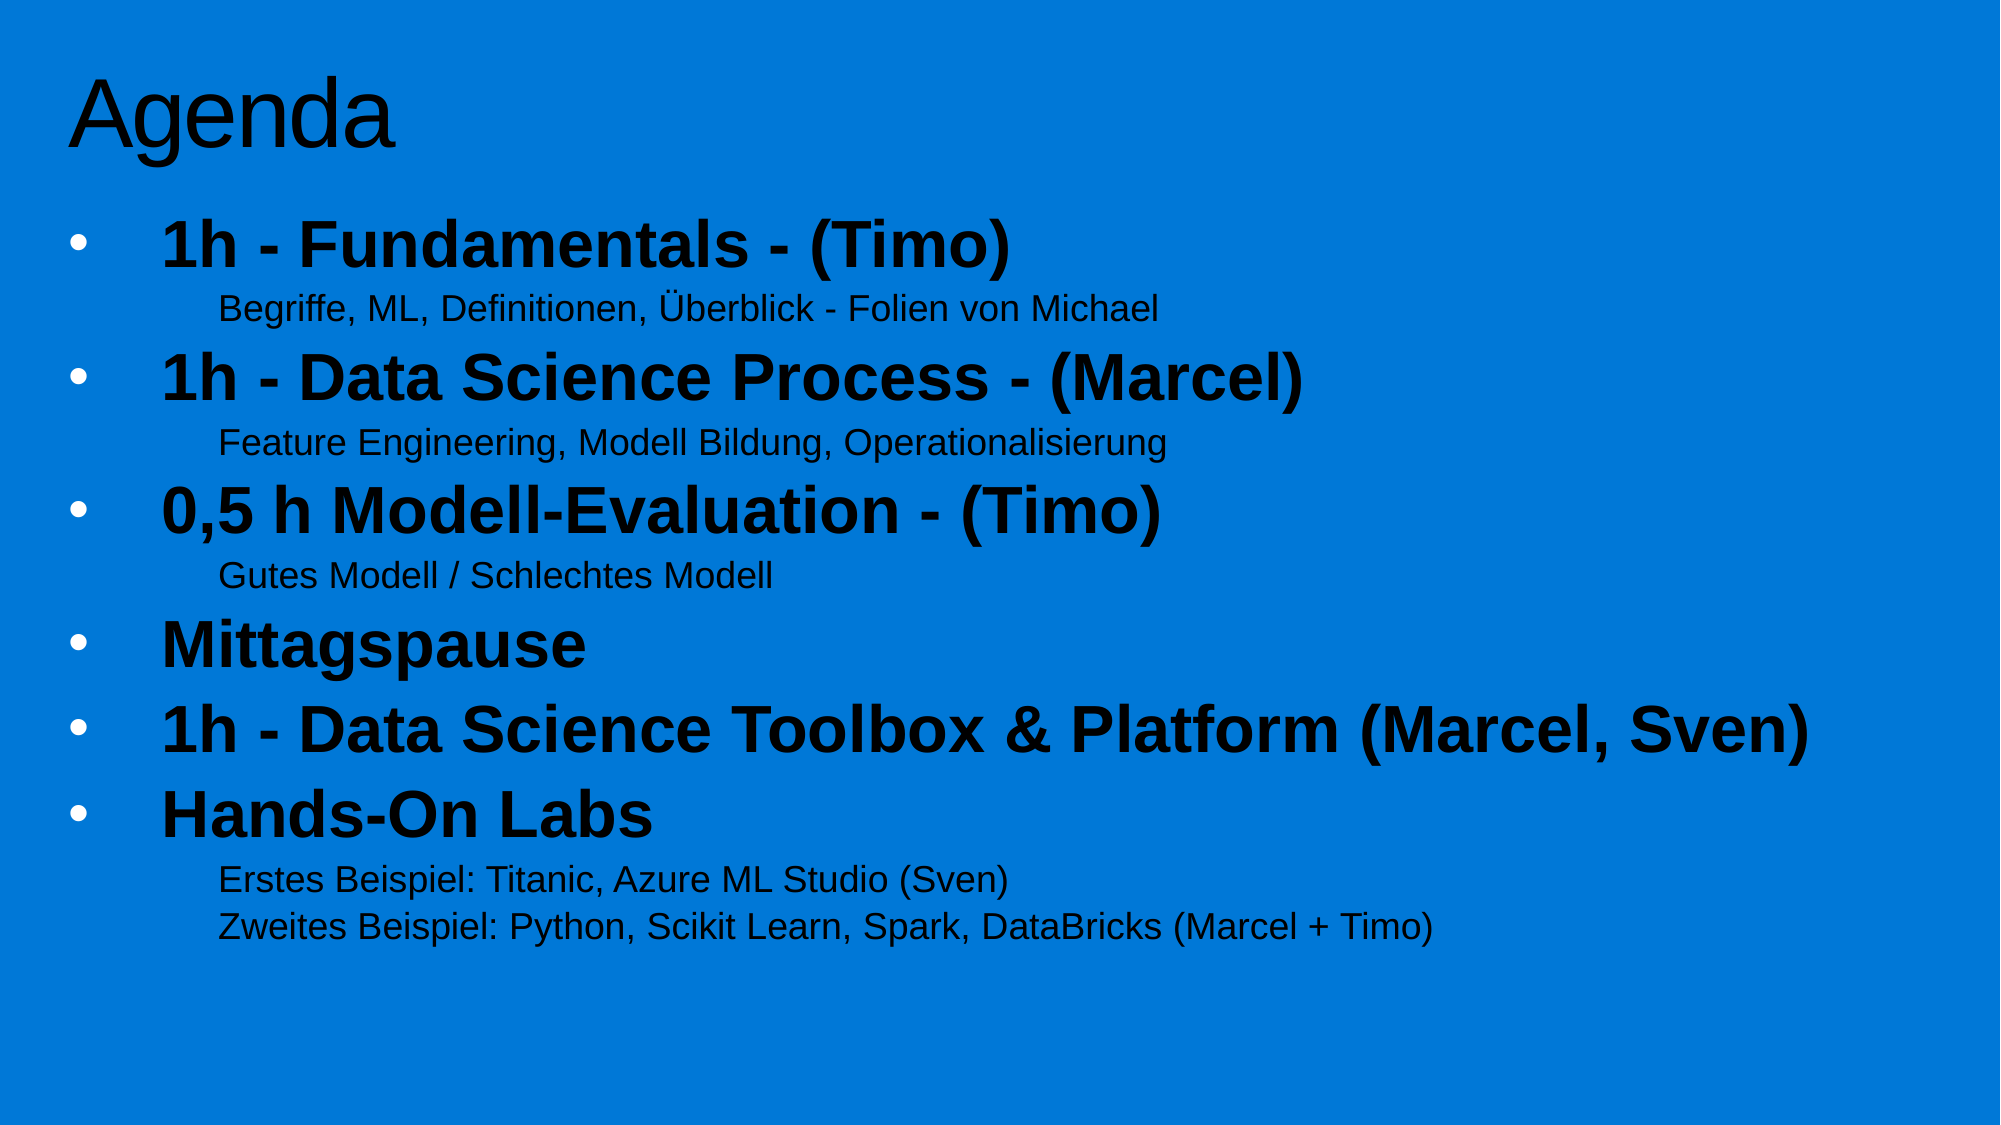

# Agenda
1h - Fundamentals - (Timo)
	Begriffe, ML, Definitionen, Überblick - Folien von Michael
1h - Data Science Process - (Marcel)
	Feature Engineering, Modell Bildung, Operationalisierung
0,5 h Modell-Evaluation - (Timo)
	Gutes Modell / Schlechtes Modell
Mittagspause
1h - Data Science Toolbox & Platform (Marcel, Sven)
Hands-On Labs
	Erstes Beispiel: Titanic, Azure ML Studio (Sven)
	Zweites Beispiel: Python, Scikit Learn, Spark, DataBricks (Marcel + Timo)